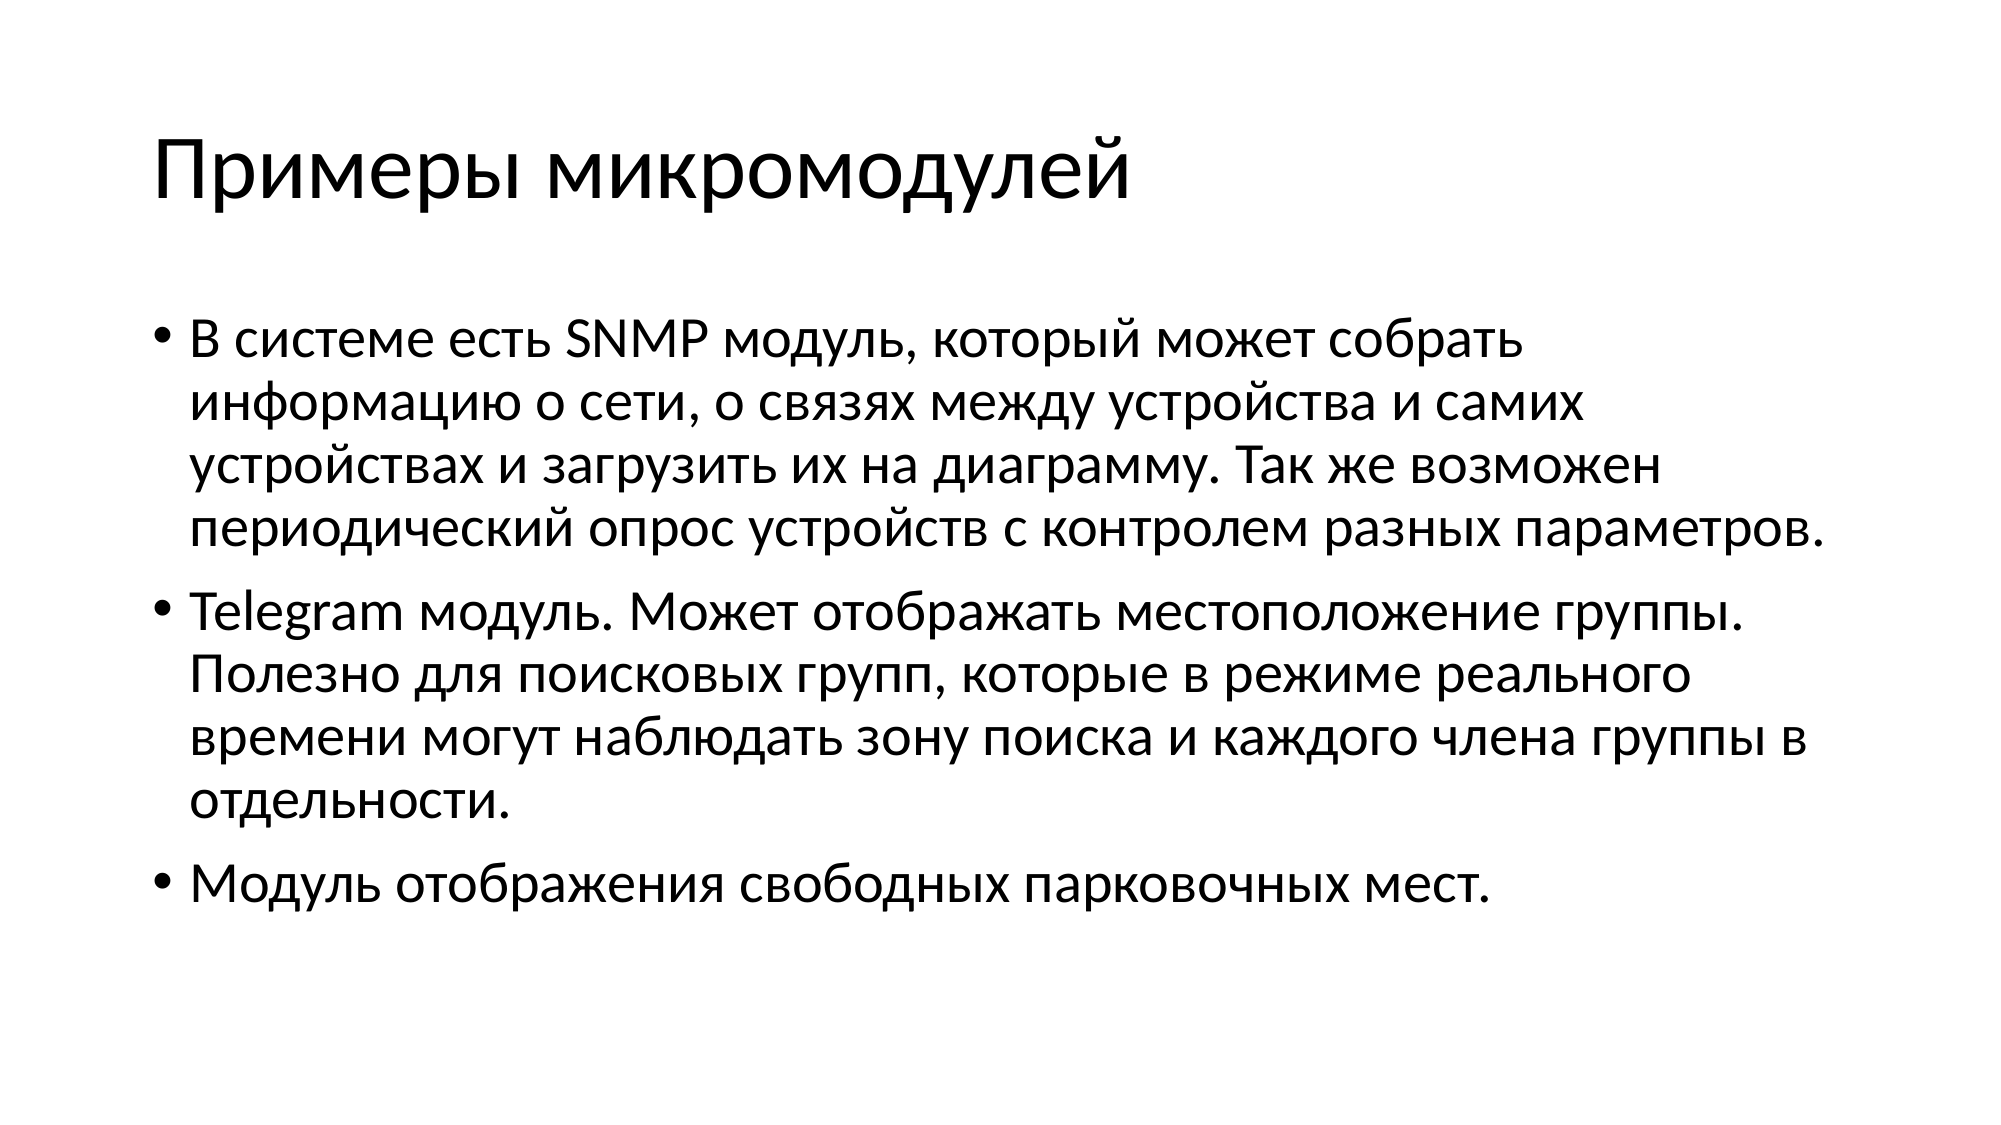

# Примеры микромодулей
В системе есть SNMP модуль, который может собрать информацию о сети, о связях между устройства и самих устройствах и загрузить их на диаграмму. Так же возможен периодический опрос устройств с контролем разных параметров.
Telegram модуль. Может отображать местоположение группы. Полезно для поисковых групп, которые в режиме реального времени могут наблюдать зону поиска и каждого члена группы в отдельности.
Модуль отображения свободных парковочных мест.